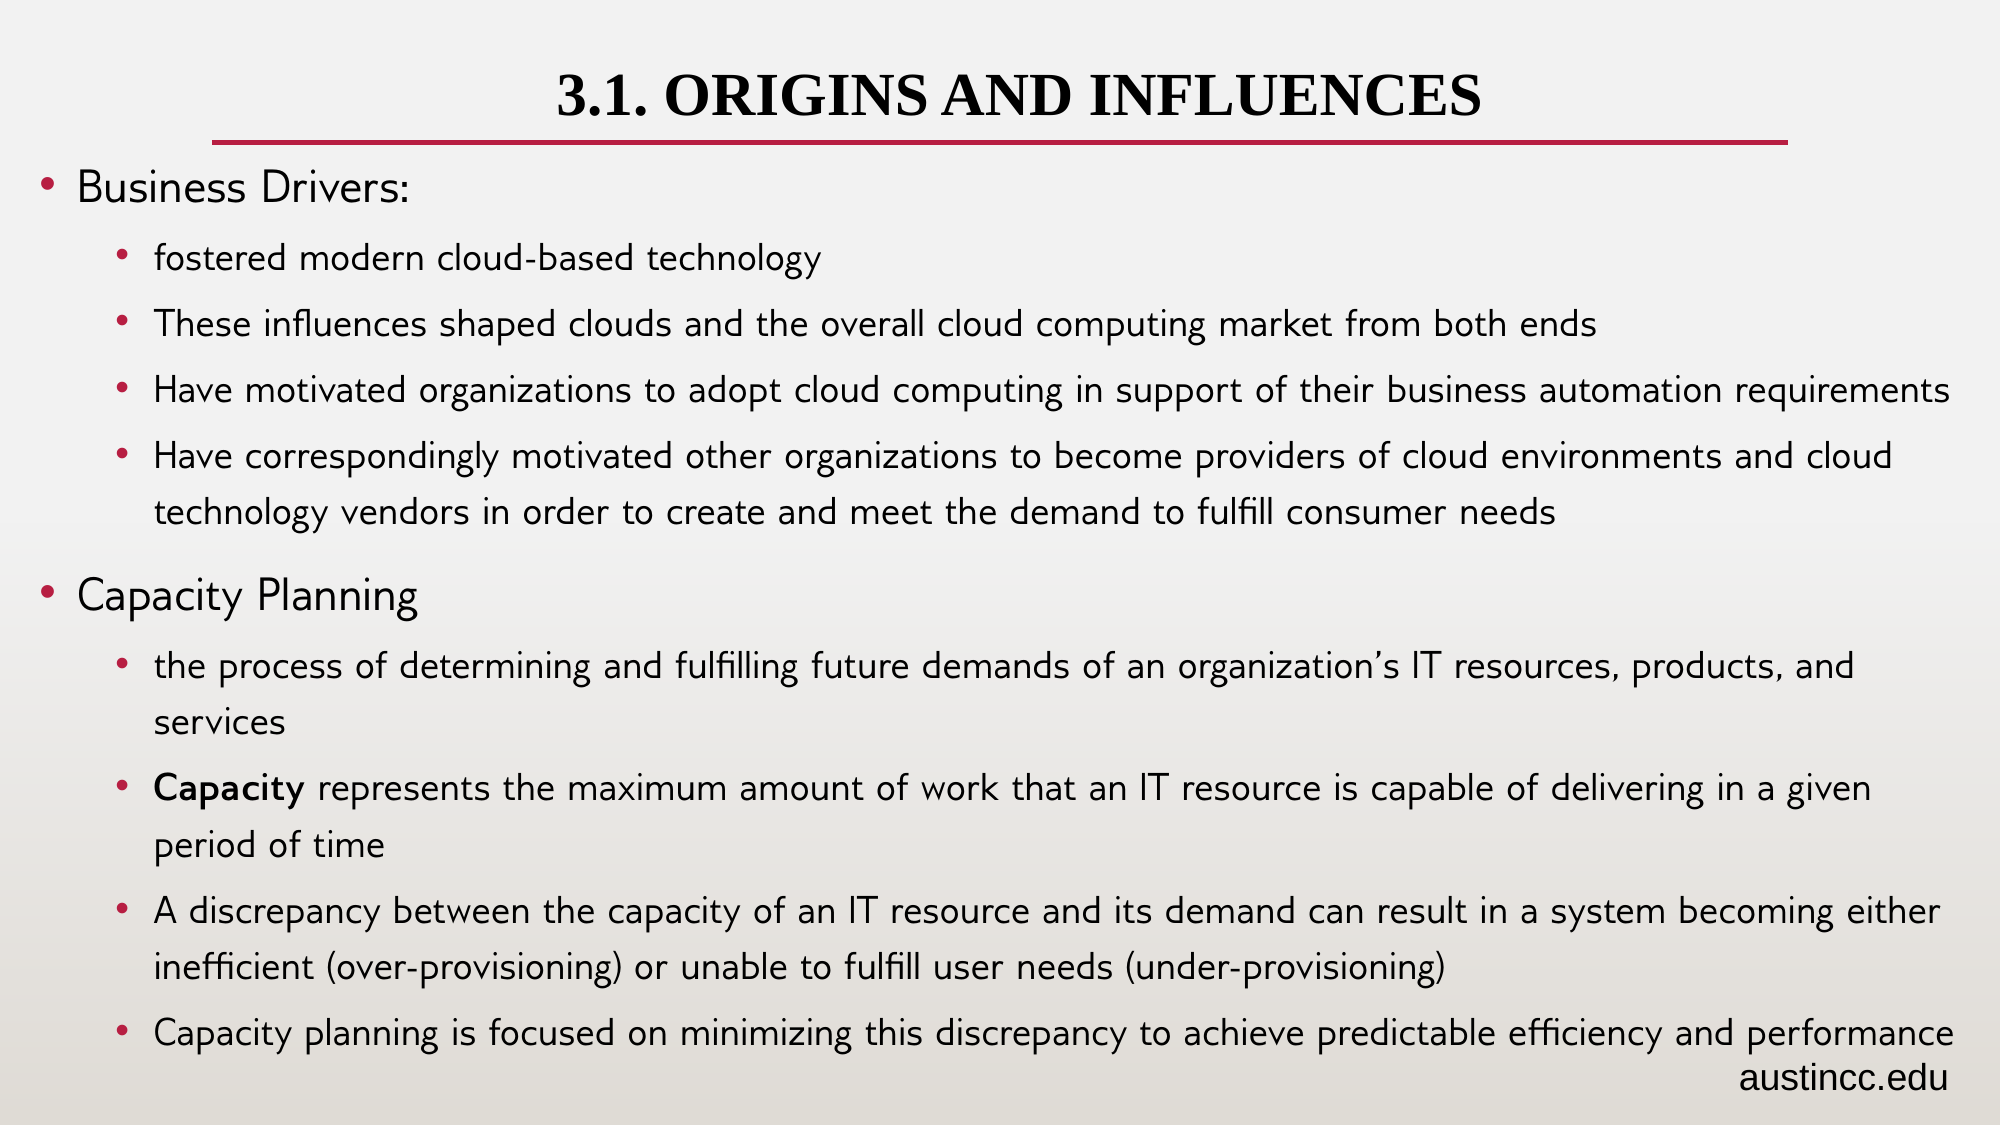

# 3.1. Origins and Influences
Business Drivers:
fostered modern cloud-based technology
These influences shaped clouds and the overall cloud computing market from both ends
Have motivated organizations to adopt cloud computing in support of their business automation requirements
Have correspondingly motivated other organizations to become providers of cloud environments and cloud technology vendors in order to create and meet the demand to fulfill consumer needs
Capacity Planning
the process of determining and fulfilling future demands of an organization’s IT resources, products, and services
Capacity represents the maximum amount of work that an IT resource is capable of delivering in a given period of time
A discrepancy between the capacity of an IT resource and its demand can result in a system becoming either inefficient (over-provisioning) or unable to fulfill user needs (under-provisioning)
Capacity planning is focused on minimizing this discrepancy to achieve predictable efficiency and performance